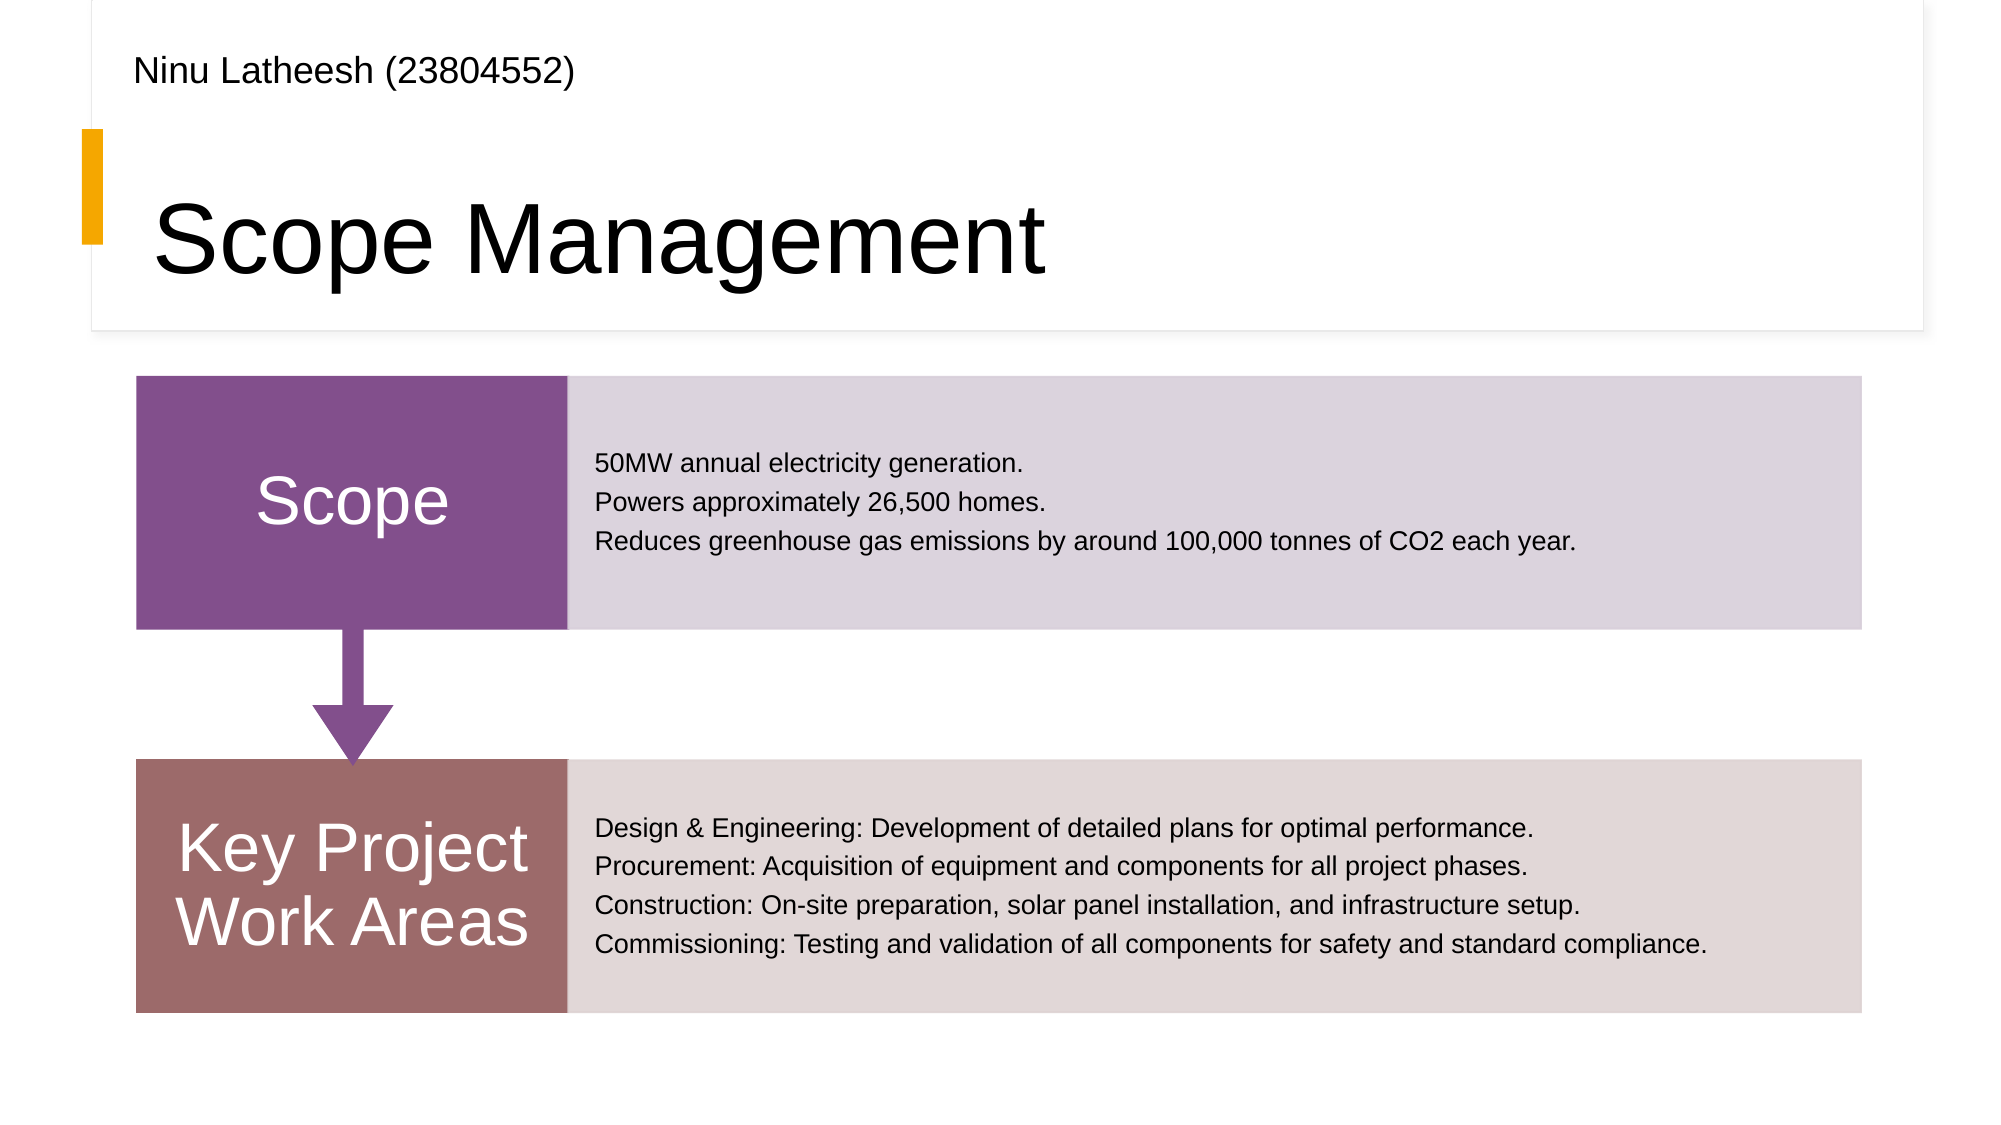

Ninu Latheesh (23804552)
# Scope Management
Key Project Work Areas
Design & Engineering: Development of detailed plans for optimal performance.
Procurement: Acquisition of equipment and components for all project phases.
Construction: On-site preparation, solar panel installation, and infrastructure setup.
Commissioning: Testing and validation of all components for safety and standard compliance.
Scope
50MW annual electricity generation.
Powers approximately 26,500 homes.
Reduces greenhouse gas emissions by around 100,000 tonnes of CO2 each year.